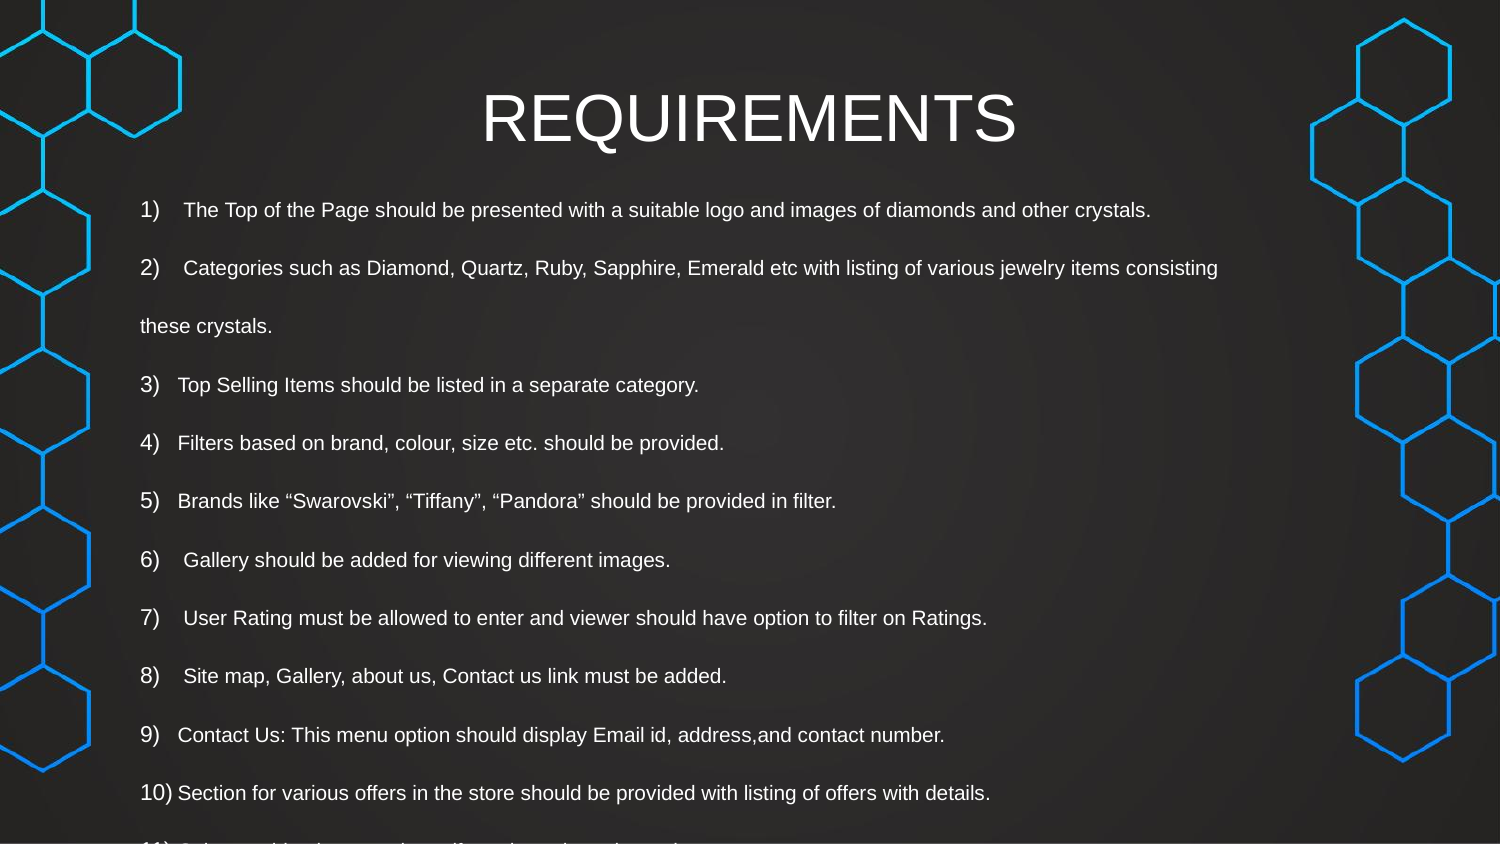

# REQUIREMENTS
 The Top of the Page should be presented with a suitable logo and images of diamonds and other crystals.
 Categories such as Diamond, Quartz, Ruby, Sapphire, Emerald etc with listing of various jewelry items consisting
these crystals.
Top Selling Items should be listed in a separate category.
Filters based on brand, colour, size etc. should be provided.
Brands like “Swarovski”, “Tiffany”, “Pandora” should be provided in filter.
 Gallery should be added for viewing different images.
 User Rating must be allowed to enter and viewer should have option to filter on Ratings.
 Site map, Gallery, about us, Contact us link must be added.
Contact Us: This menu option should display Email id, address,and contact number.
Section for various offers in the store should be provided with listing of offers with details.
Color combination must be uniform throughout the project.
Navigation must be smooth.
Display a continuous scrolling ticker at the bottom of the page with current date,
time, and location (hint: Use geolocation features of HTML5).
Display a visitor count at the top right corner of the page beside a logo image.
The menu options should change color on hover and also after clicking.
Fade in and fade out options can be used for the menus.